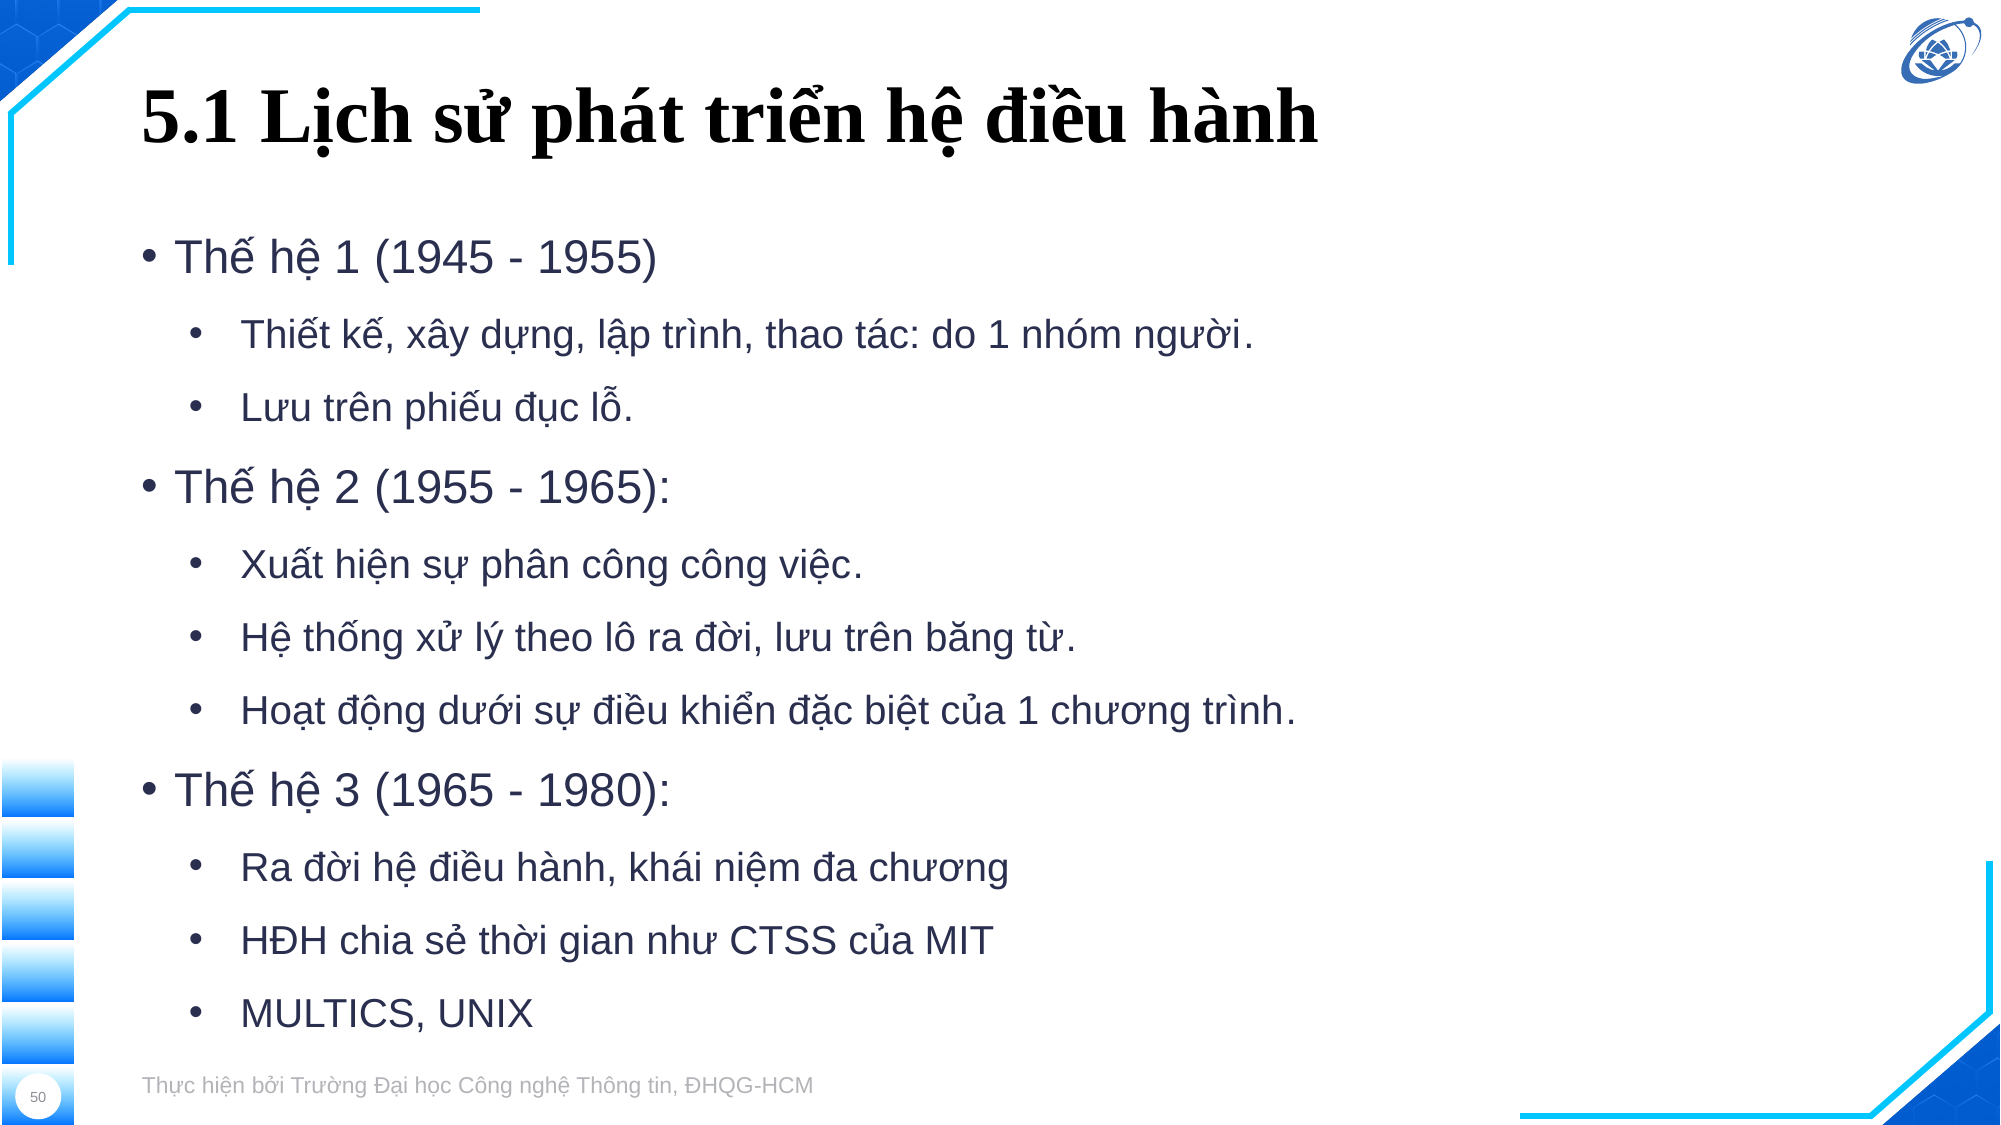

# 5.1 Lịch sử phát triển hệ điều hành
Thế hệ 1 (1945 - 1955)
Thiết kế, xây dựng, lập trình, thao tác: do 1 nhóm người.
Lưu trên phiếu đục lỗ.
Thế hệ 2 (1955 - 1965):
Xuất hiện sự phân công công việc.
Hệ thống xử lý theo lô ra đời, lưu trên băng từ.
Hoạt động dưới sự điều khiển đặc biệt của 1 chương trình.
Thế hệ 3 (1965 - 1980):
Ra đời hệ điều hành, khái niệm đa chương
HĐH chia sẻ thời gian như CTSS của MIT
MULTICS, UNIX

Thực hiện bởi Trường Đại học Công nghệ Thông tin, ĐHQG-HCM
50